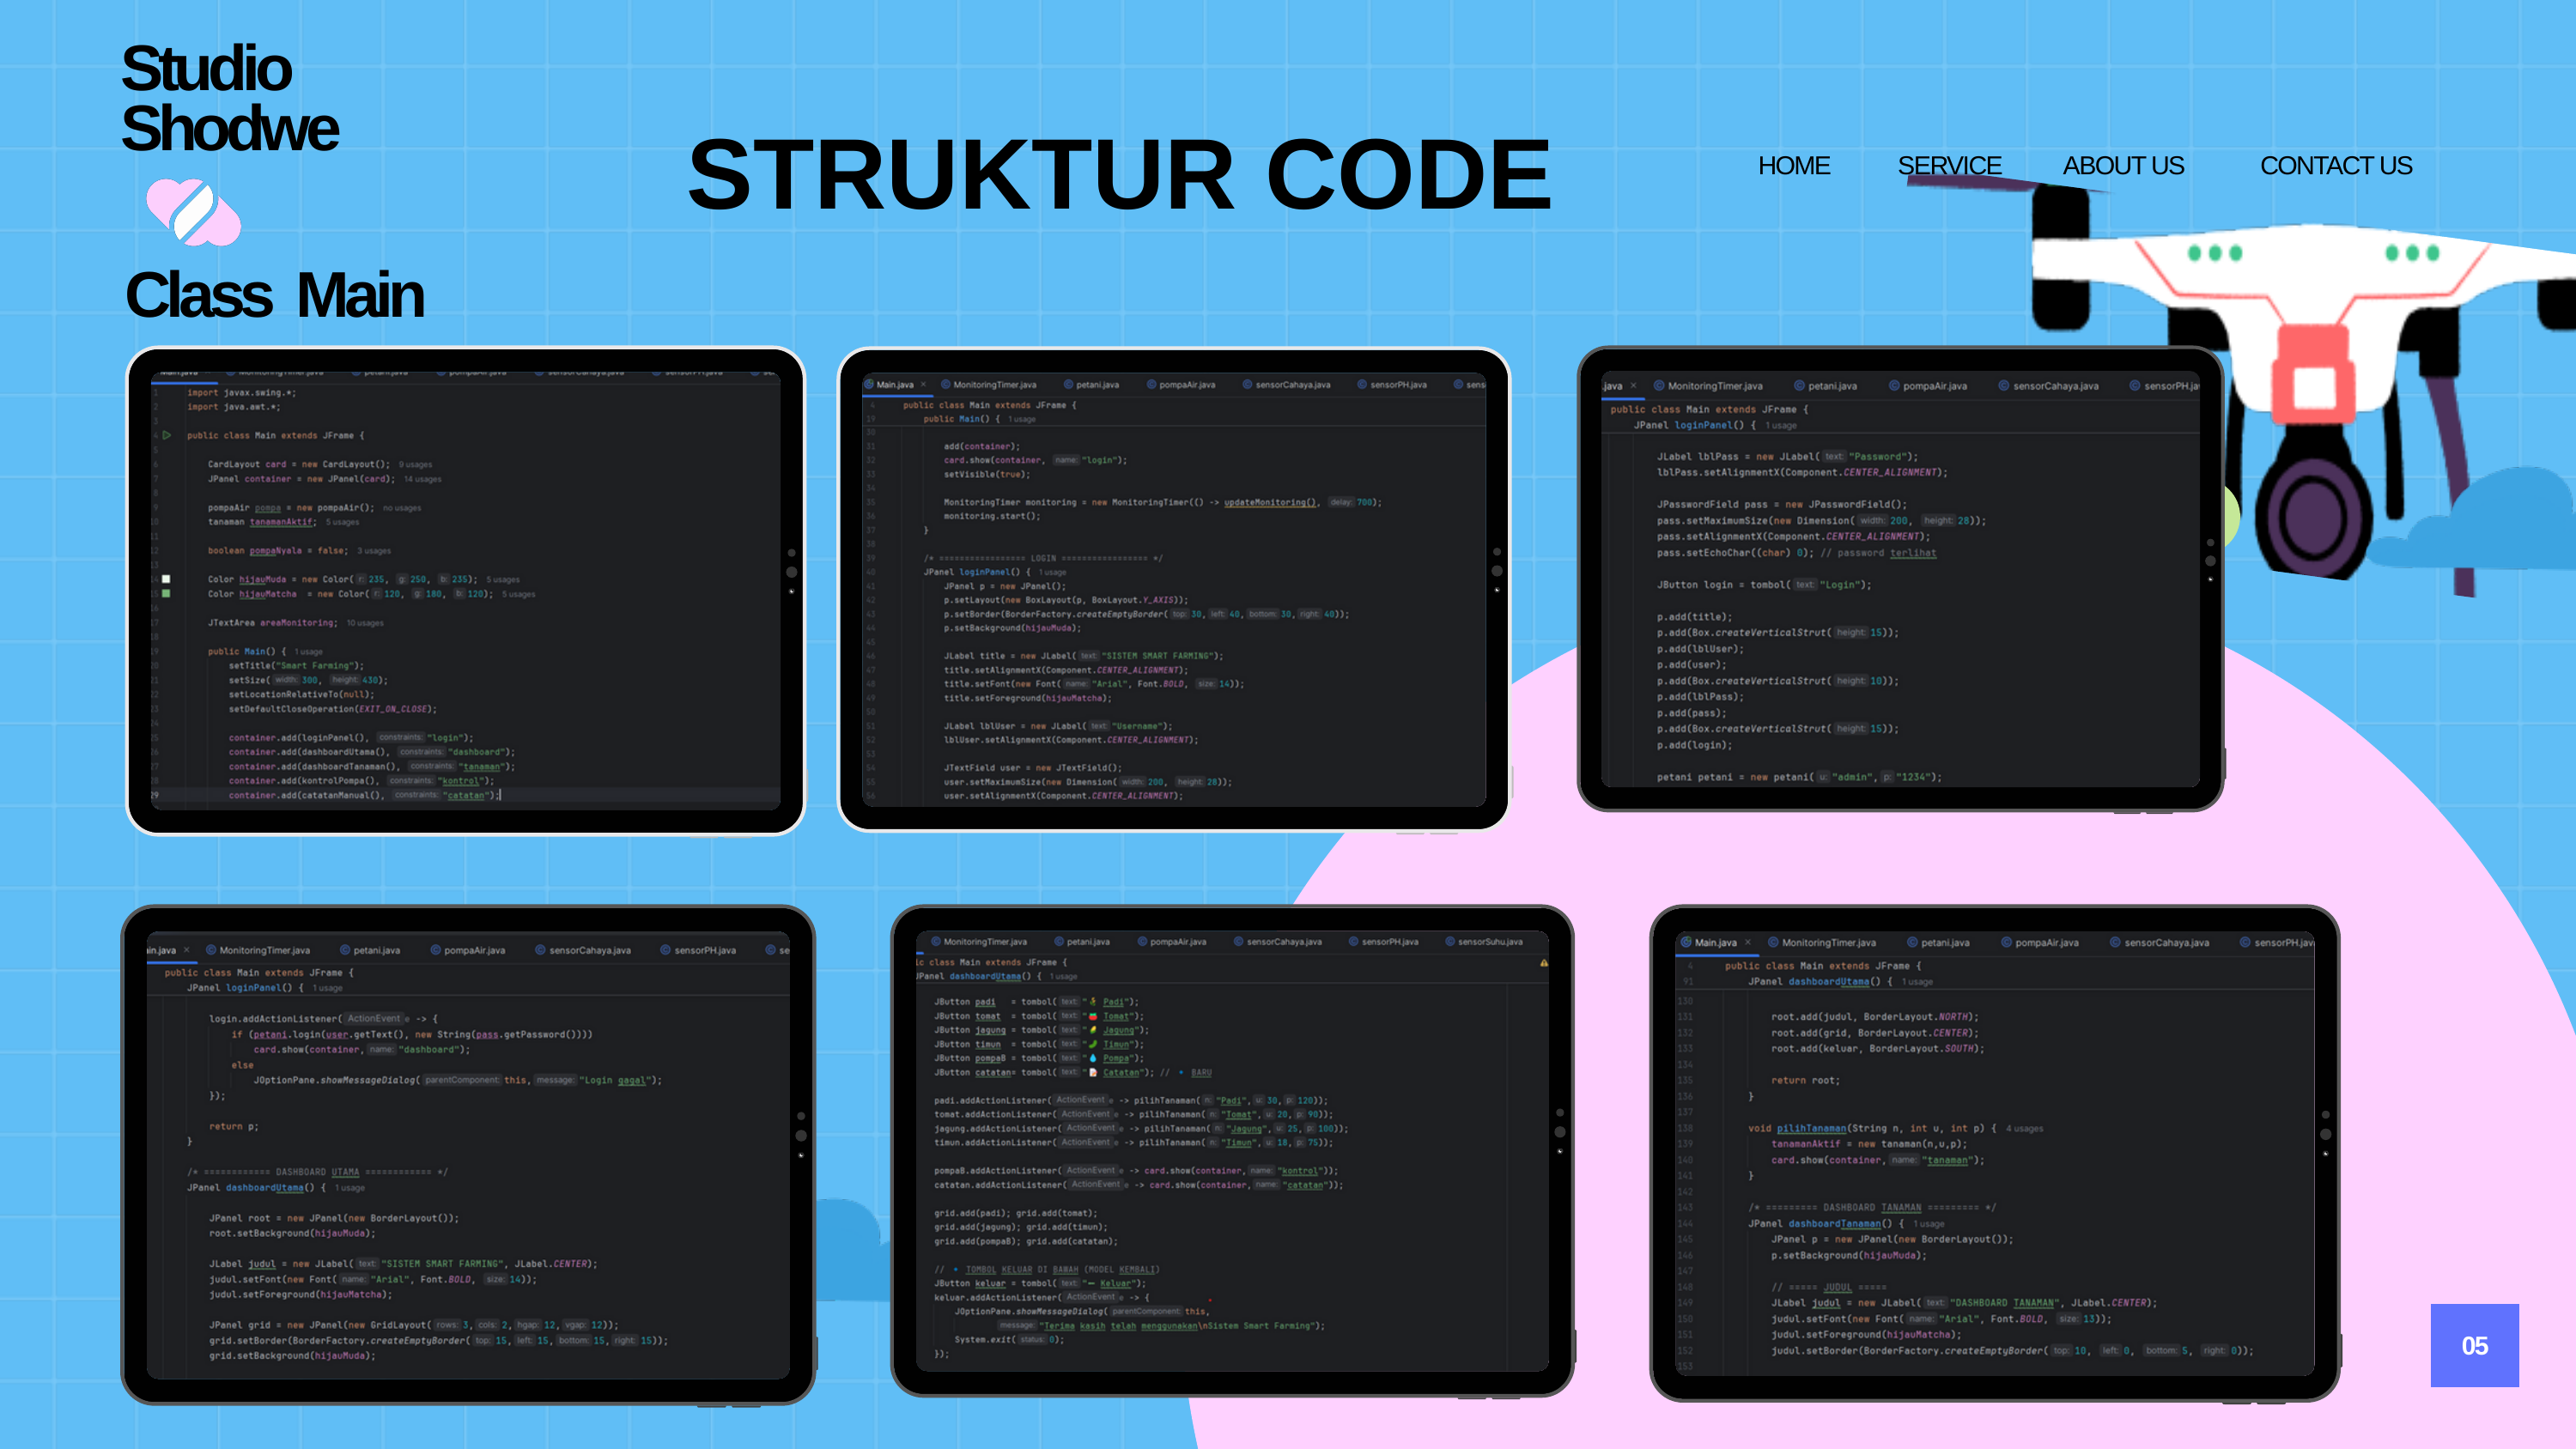

Studio Shodwe
STRUKTUR CODE
HOME
SERVICE
ABOUT US
CONTACT US

Class  Main

05